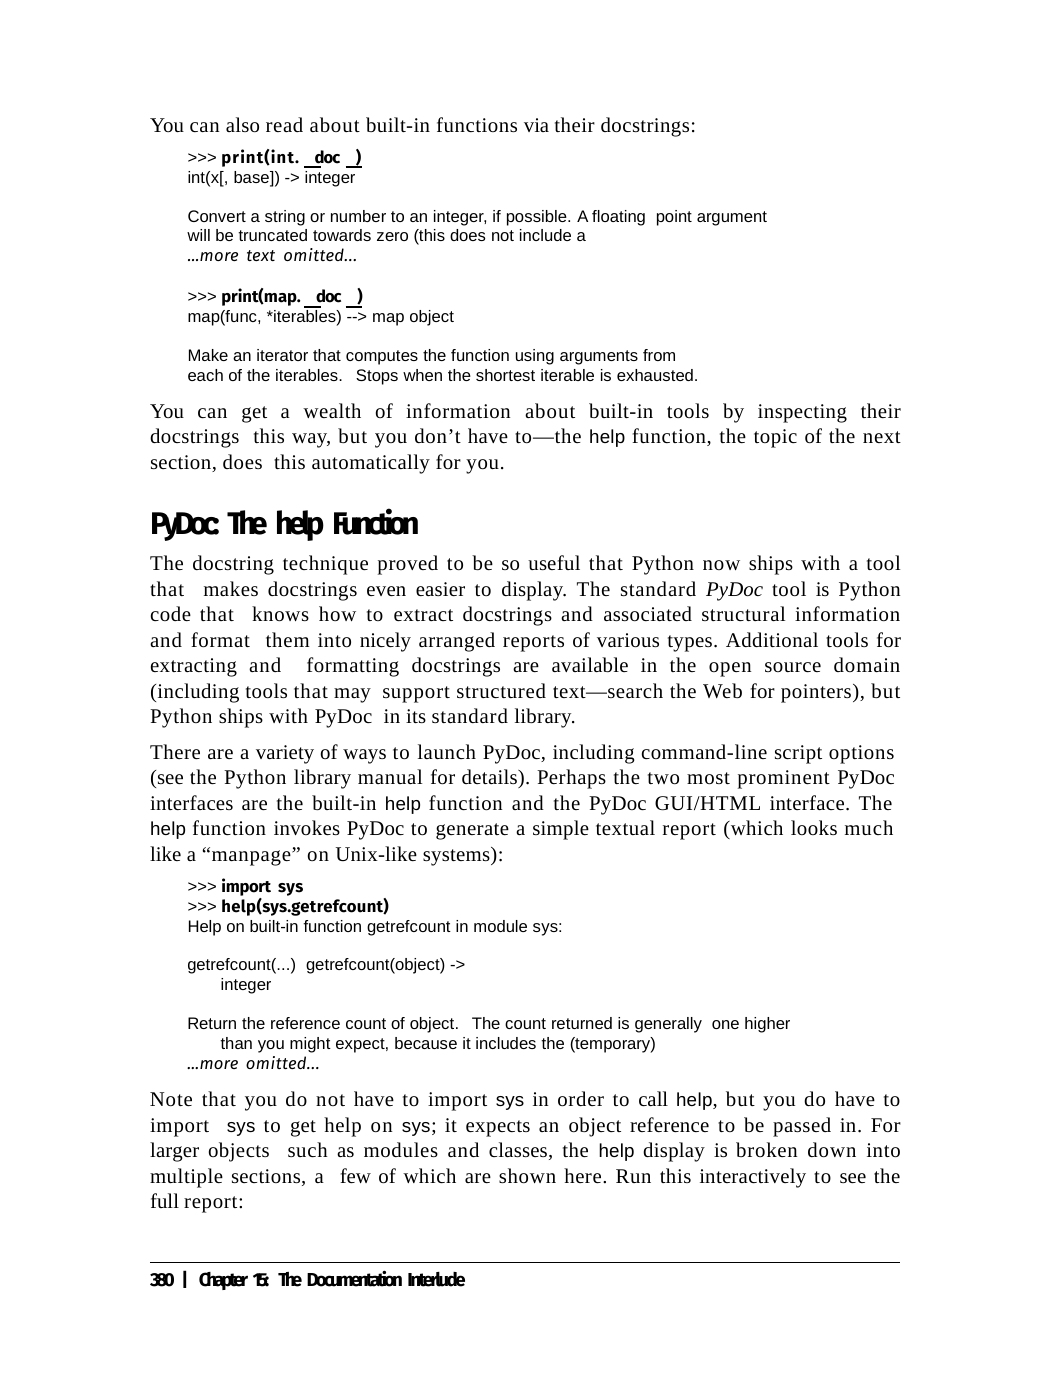

You can also read about built-in functions via their docstrings:
>>> print(int.  doc )
int(x[, base]) -> integer

Convert a string or number to an integer, if possible. A floating  point argument will be truncated towards zero (this does not include a
...more text omitted...

>>> print(map. doc )
map(func, *iterables) --> map object

Make an iterator that computes the function using arguments from
each of the iterables. Stops when the shortest iterable is exhausted.
You can get a wealth of information about built-in tools by inspecting their docstrings  this way, but you don’t have to—the help function, the topic of the next section, does  this automatically for you.

PyDoc: The help Function
The docstring technique proved to be so useful that Python now ships with a tool that  makes docstrings even easier to display. The standard PyDoc tool is Python code that  knows how to extract docstrings and associated structural information and format  them into nicely arranged reports of various types. Additional tools for extracting and  formatting docstrings are available in the open source domain (including tools that may  support structured text—search the Web for pointers), but Python ships with PyDoc  in its standard library.
There are a variety of ways to launch PyDoc, including command-line script options  (see the Python library manual for details). Perhaps the two most prominent PyDoc  interfaces are the built-in help function and the PyDoc GUI/HTML interface. The  help function invokes PyDoc to generate a simple textual report (which looks much  like a “manpage” on Unix-like systems):
>>> import sys
>>> help(sys.getrefcount)
Help on built-in function getrefcount in module sys:

getrefcount(...)  getrefcount(object) -> integer

Return the reference count of object. The count returned is generally  one higher than you might expect, because it includes the (temporary)
...more omitted...
Note that you do not have to import sys in order to call help, but you do have to import  sys to get help on sys; it expects an object reference to be passed in. For larger objects  such as modules and classes, the help display is broken down into multiple sections, a  few of which are shown here. Run this interactively to see the full report:

380  |  Chapter 15:  The Documentation Interlude